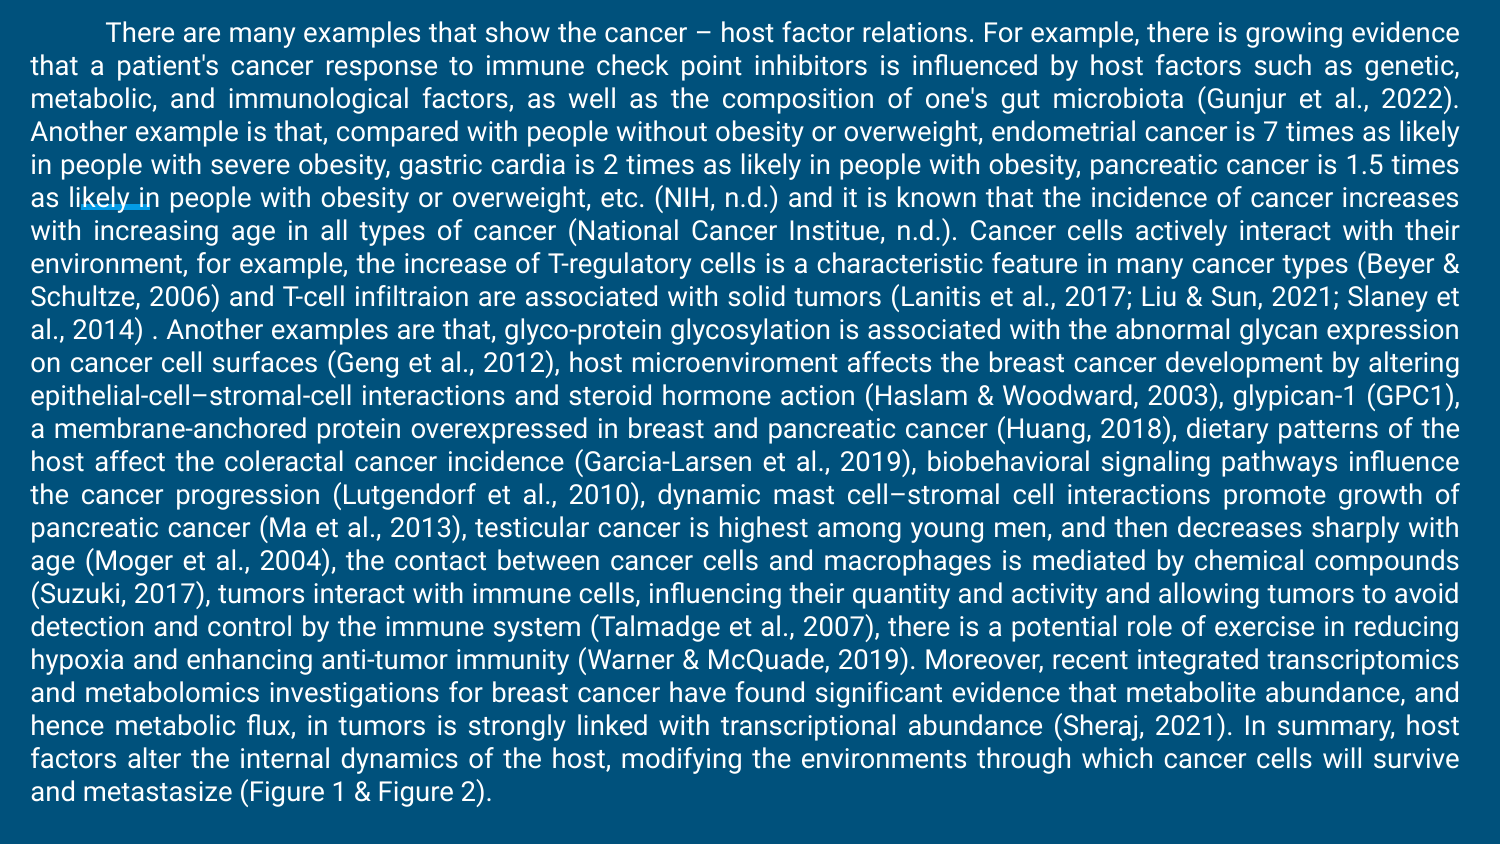

There are many examples that show the cancer – host factor relations. For example, there is growing evidence that a patient's cancer response to immune check point inhibitors is influenced by host factors such as genetic, metabolic, and immunological factors, as well as the composition of one's gut microbiota (Gunjur et al., 2022). Another example is that, compared with people without obesity or overweight, endometrial cancer is 7 times as likely in people with severe obesity, gastric cardia is 2 times as likely in people with obesity, pancreatic cancer is 1.5 times as likely in people with obesity or overweight, etc. (NIH, n.d.) and it is known that the incidence of cancer increases with increasing age in all types of cancer (National Cancer Institue, n.d.). Cancer cells actively interact with their environment, for example, the increase of T-regulatory cells is a characteristic feature in many cancer types (Beyer & Schultze, 2006) and T-cell infiltraion are associated with solid tumors (Lanitis et al., 2017; Liu & Sun, 2021; Slaney et al., 2014) . Another examples are that, glyco-protein glycosylation is associated with the abnormal glycan expression on cancer cell surfaces (Geng et al., 2012), host microenviroment affects the breast cancer development by altering epithelial-cell–stromal-cell interactions and steroid hormone action (Haslam & Woodward, 2003), glypican-1 (GPC1), a membrane-anchored protein overexpressed in breast and pancreatic cancer (Huang, 2018), dietary patterns of the host affect the coleractal cancer incidence (Garcia-Larsen et al., 2019), biobehavioral signaling pathways influence the cancer progression (Lutgendorf et al., 2010), dynamic mast cell–stromal cell interactions promote growth of pancreatic cancer (Ma et al., 2013), testicular cancer is highest among young men, and then decreases sharply with age (Moger et al., 2004), the contact between cancer cells and macrophages is mediated by chemical compounds (Suzuki, 2017), tumors interact with immune cells, influencing their quantity and activity and allowing tumors to avoid detection and control by the immune system (Talmadge et al., 2007), there is a potential role of exercise in reducing hypoxia and enhancing anti-tumor immunity (Warner & McQuade, 2019). Moreover, recent integrated transcriptomics and metabolomics investigations for breast cancer have found significant evidence that metabolite abundance, and hence metabolic flux, in tumors is strongly linked with transcriptional abundance (Sheraj, 2021). In summary, host factors alter the internal dynamics of the host, modifying the environments through which cancer cells will survive and metastasize (Figure 1 & Figure 2).